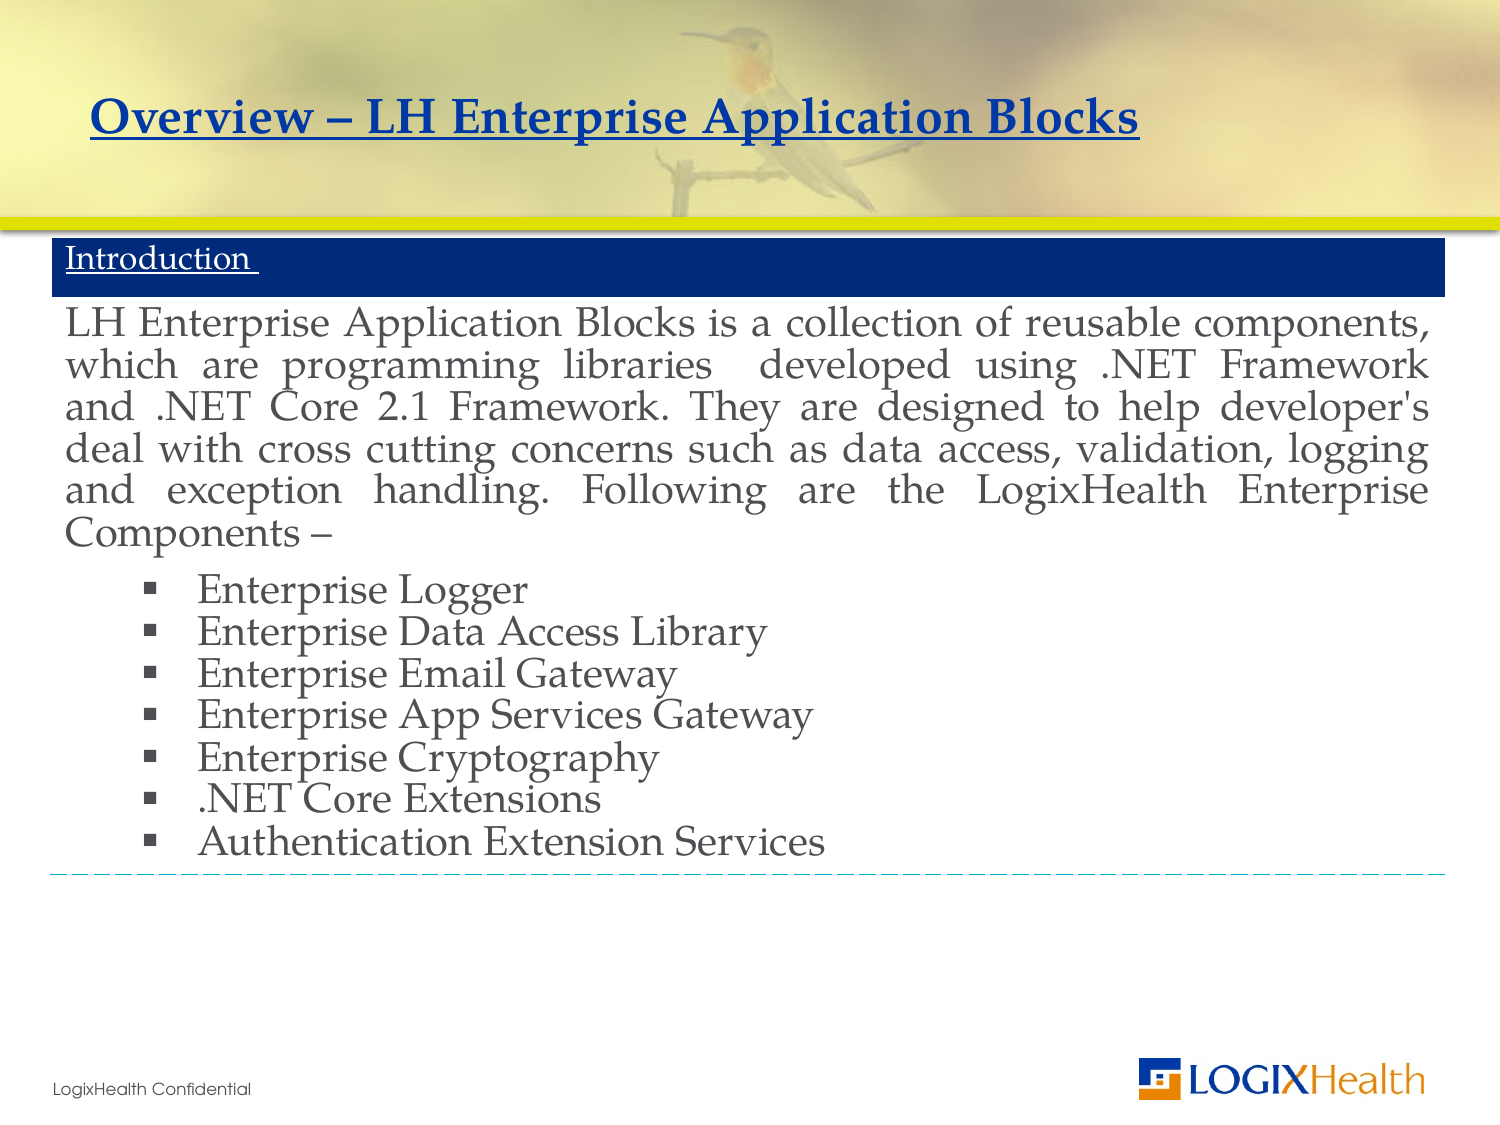

# Overview – LH Enterprise Application Blocks
| Introduction |
| --- |
| LH Enterprise Application Blocks is a collection of reusable components, which are programming libraries developed using .NET Framework and .NET Core 2.1 Framework. They are designed to help developer's deal with cross cutting concerns such as data access, validation, logging and exception handling. Following are the LogixHealth Enterprise Components – |
| Enterprise Logger Enterprise Data Access Library Enterprise Email Gateway Enterprise App Services Gateway Enterprise Cryptography .NET Core Extensions Authentication Extension Services |